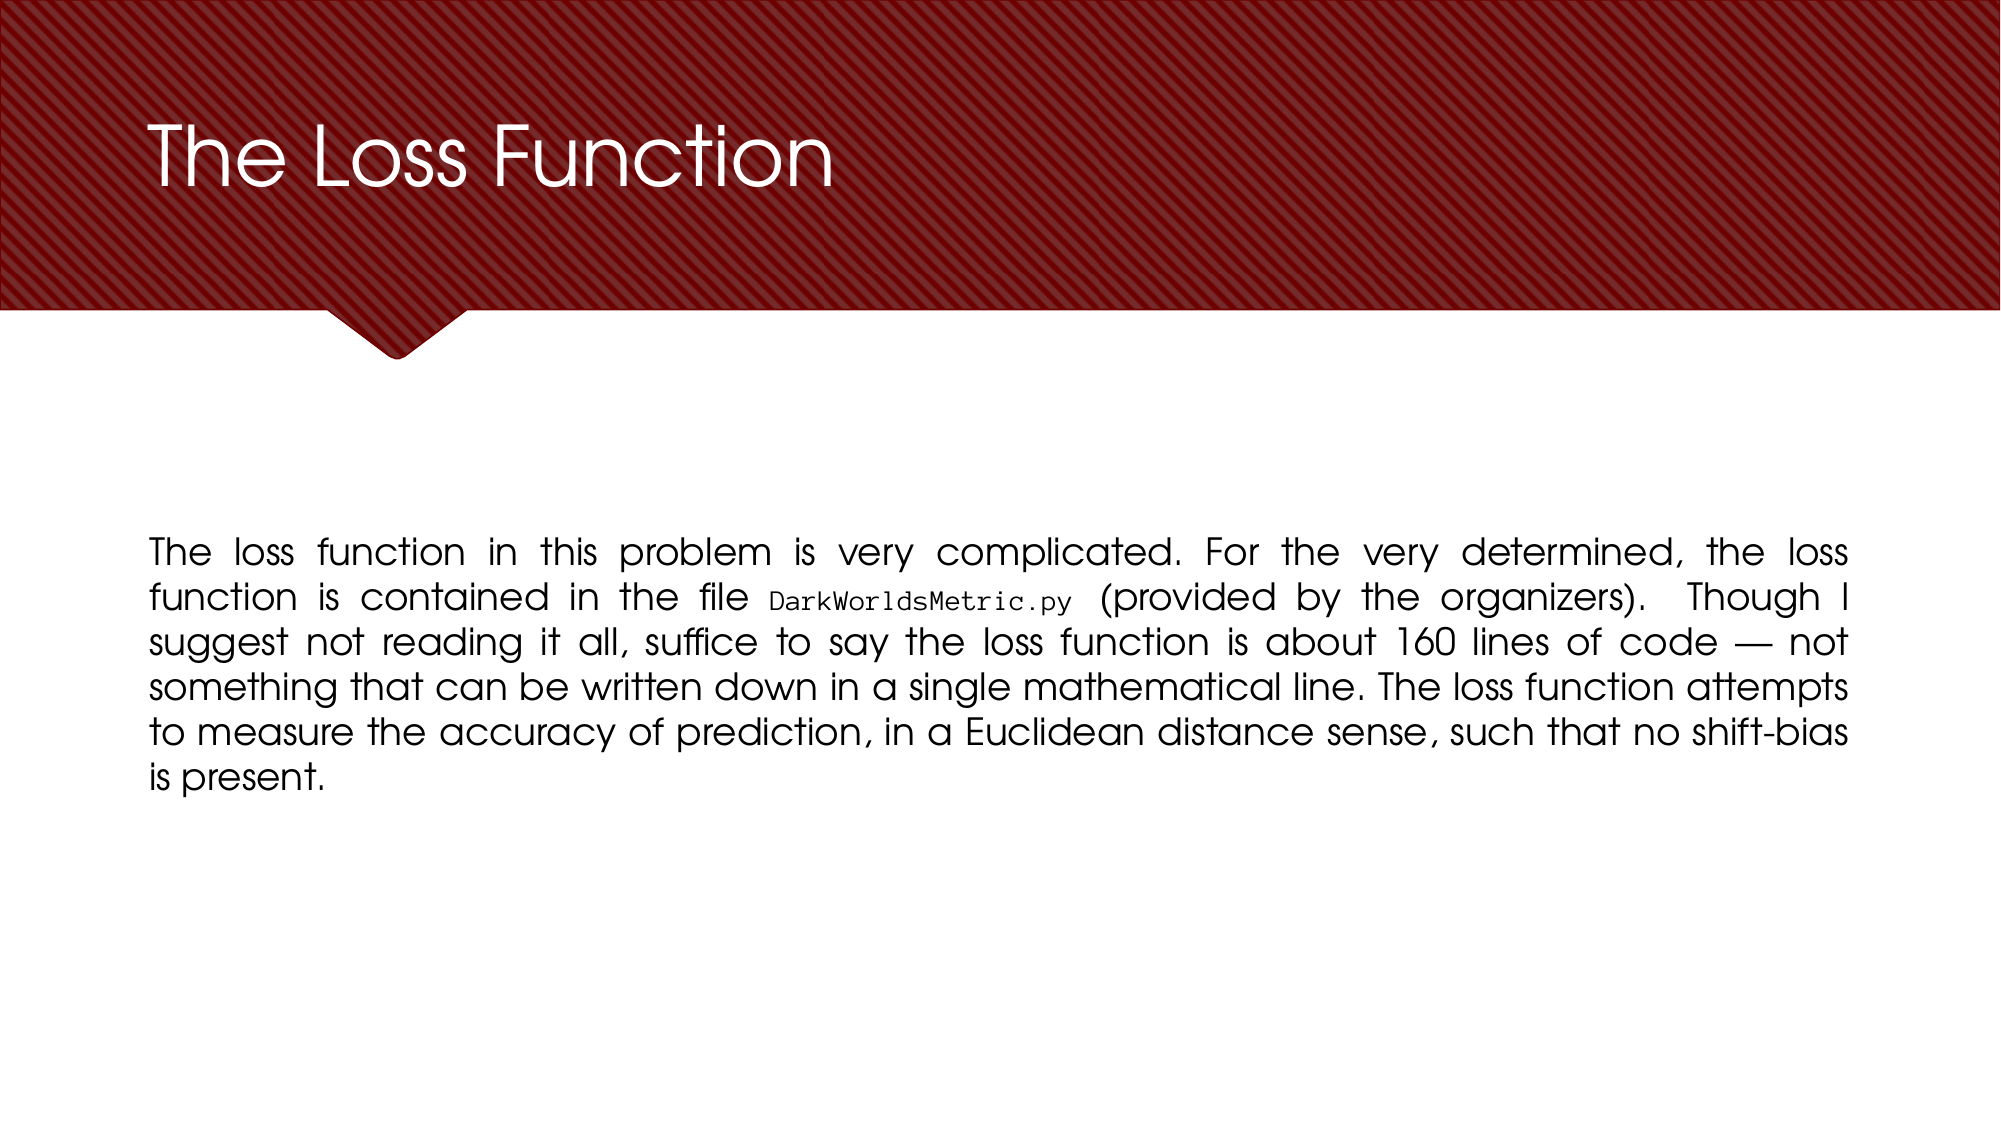

# The Loss Function
The loss function in this problem is very complicated. For the very determined, the loss function is contained in the file DarkWorldsMetric.py (provided by the organizers).  Though I suggest not reading it all, suffice to say the loss function is about 160 lines of code — not something that can be written down in a single mathematical line. The loss function attempts to measure the accuracy of prediction, in a Euclidean distance sense, such that no shift-bias is present.